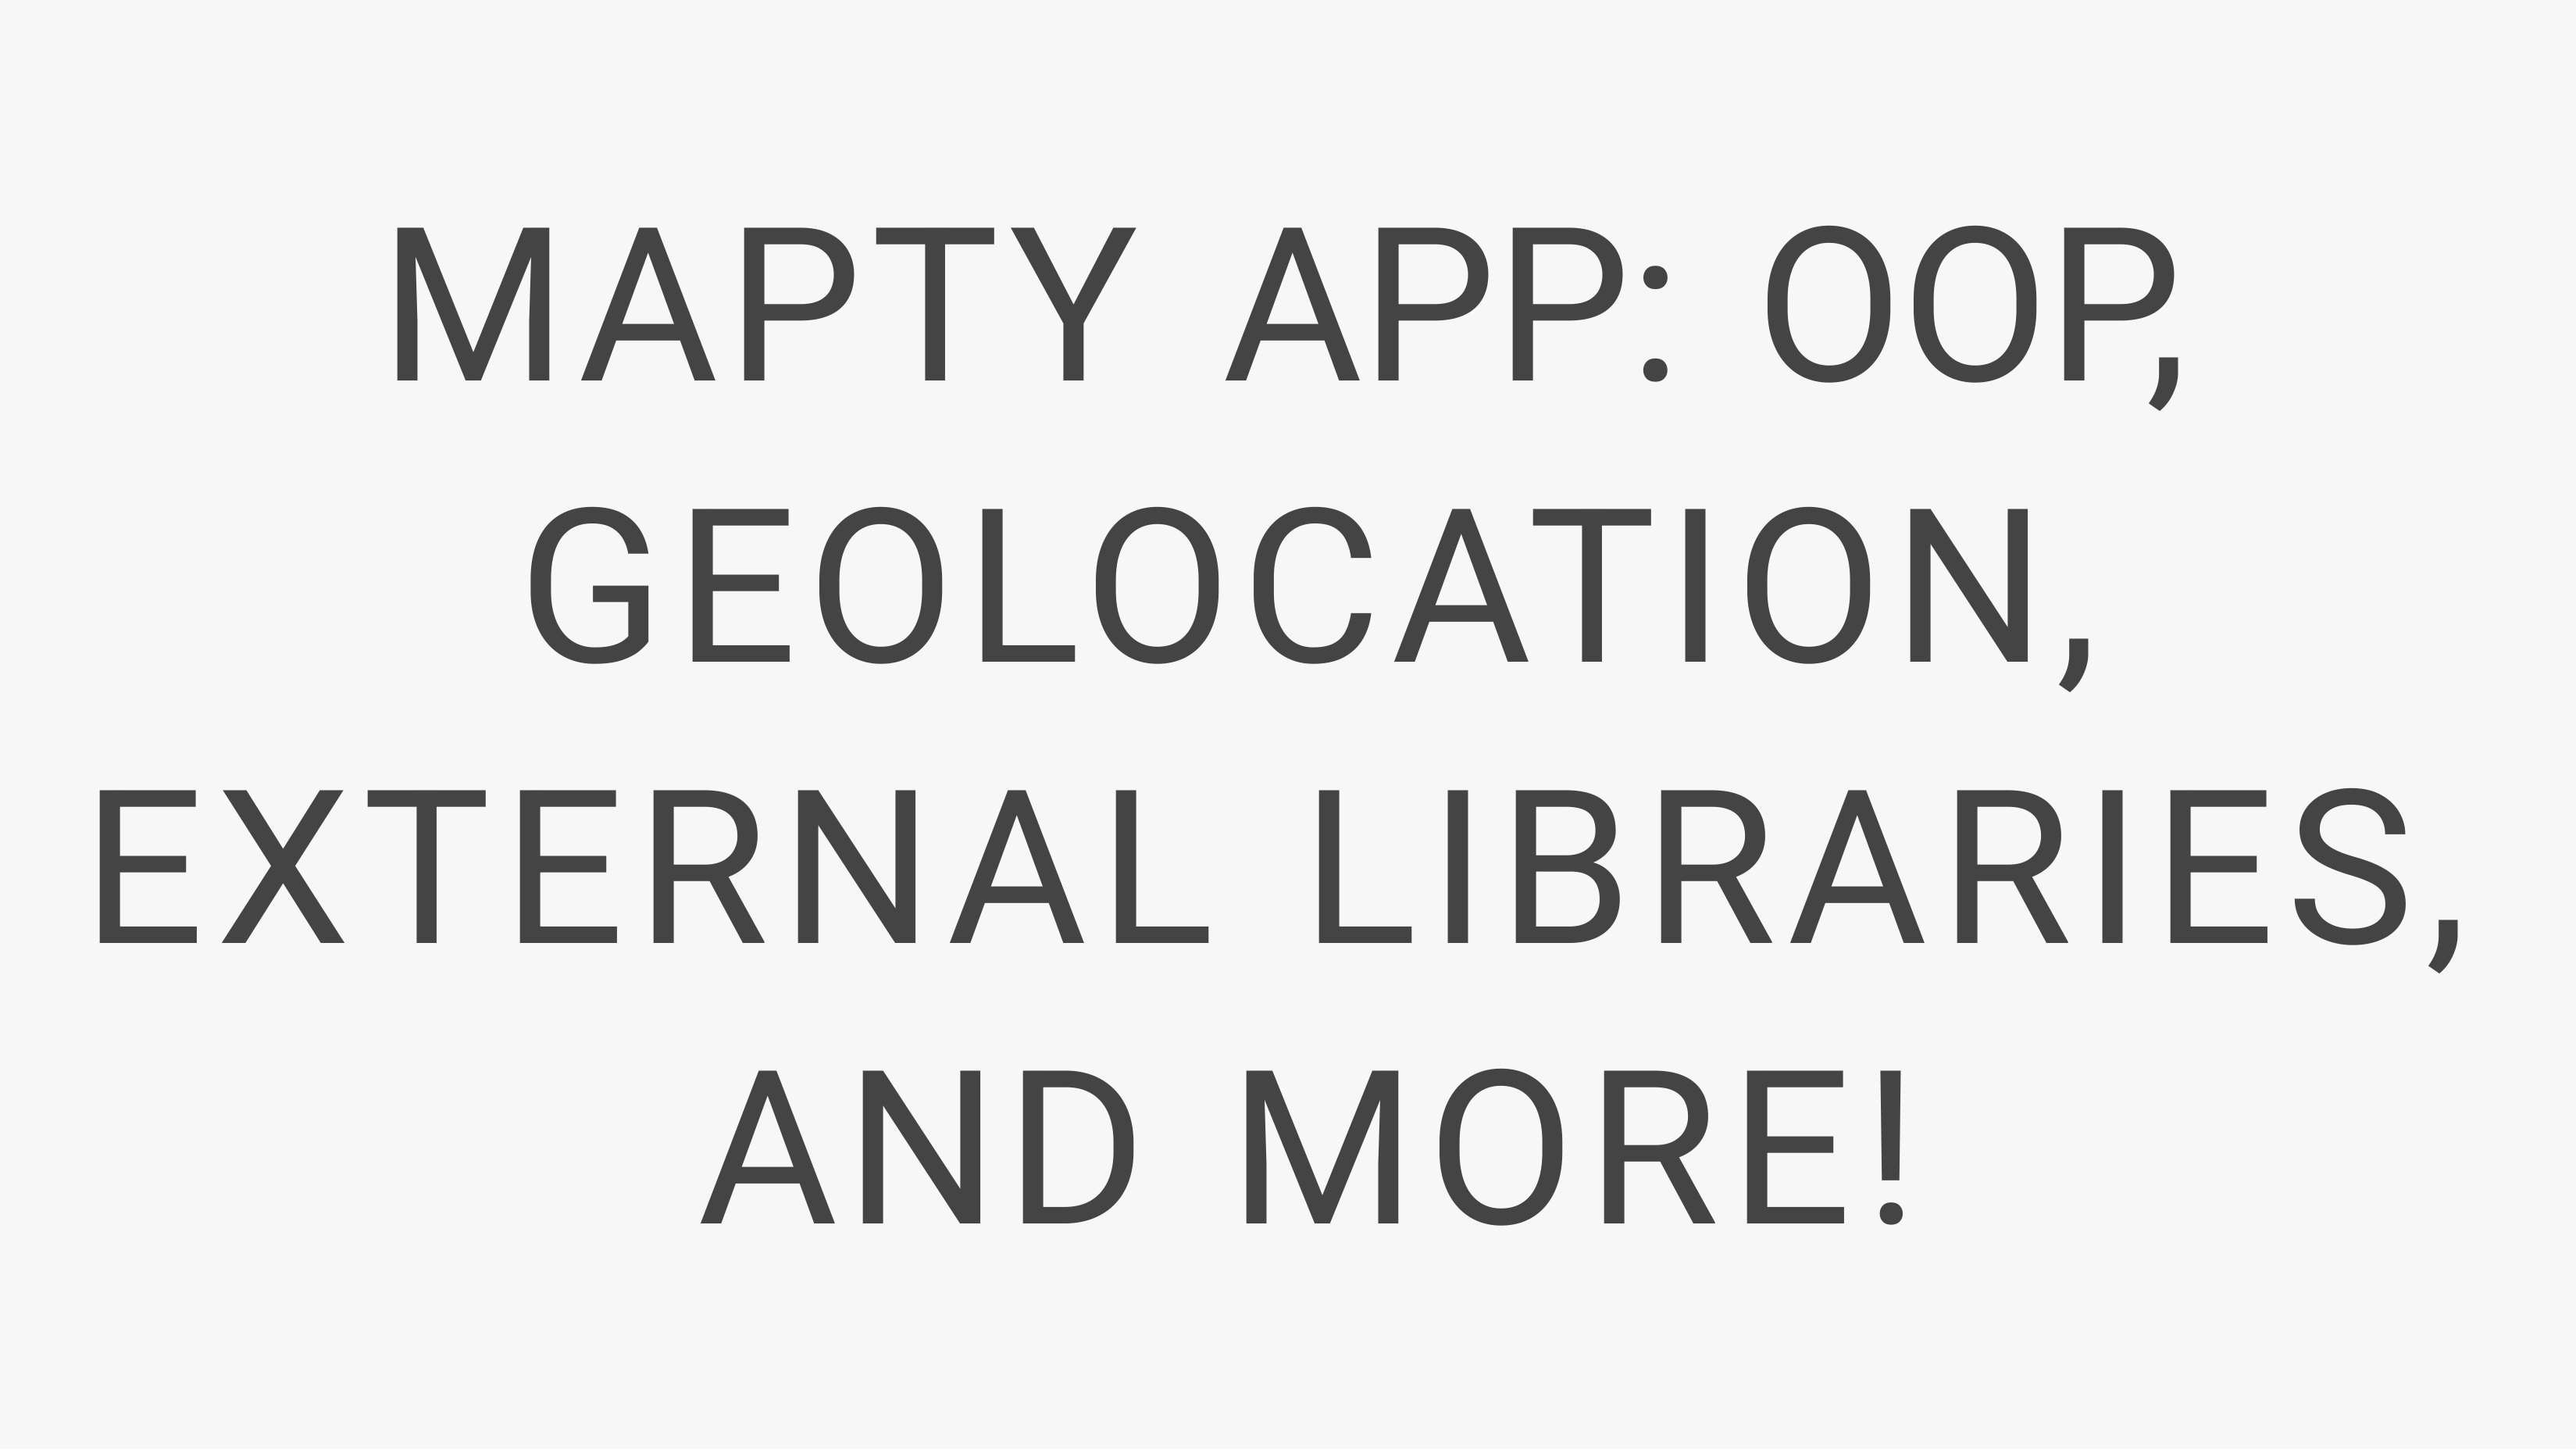

MAPTY APP: OOP,  GEOLOCATION,
EXTERNAL LIBRARIES,  AND MORE!